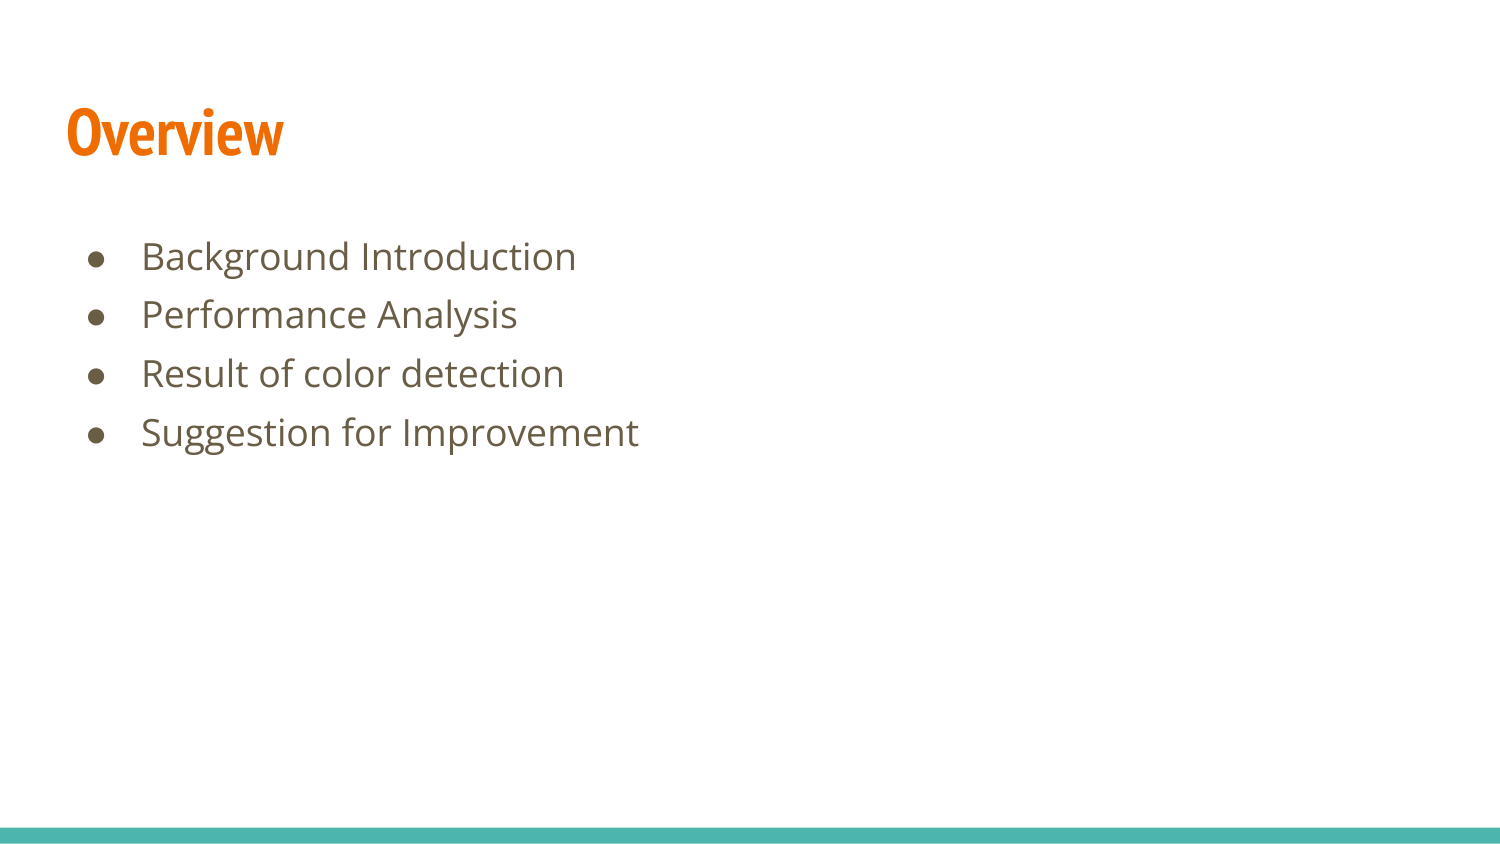

# Overview
Background Introduction
Performance Analysis
Result of color detection
Suggestion for Improvement